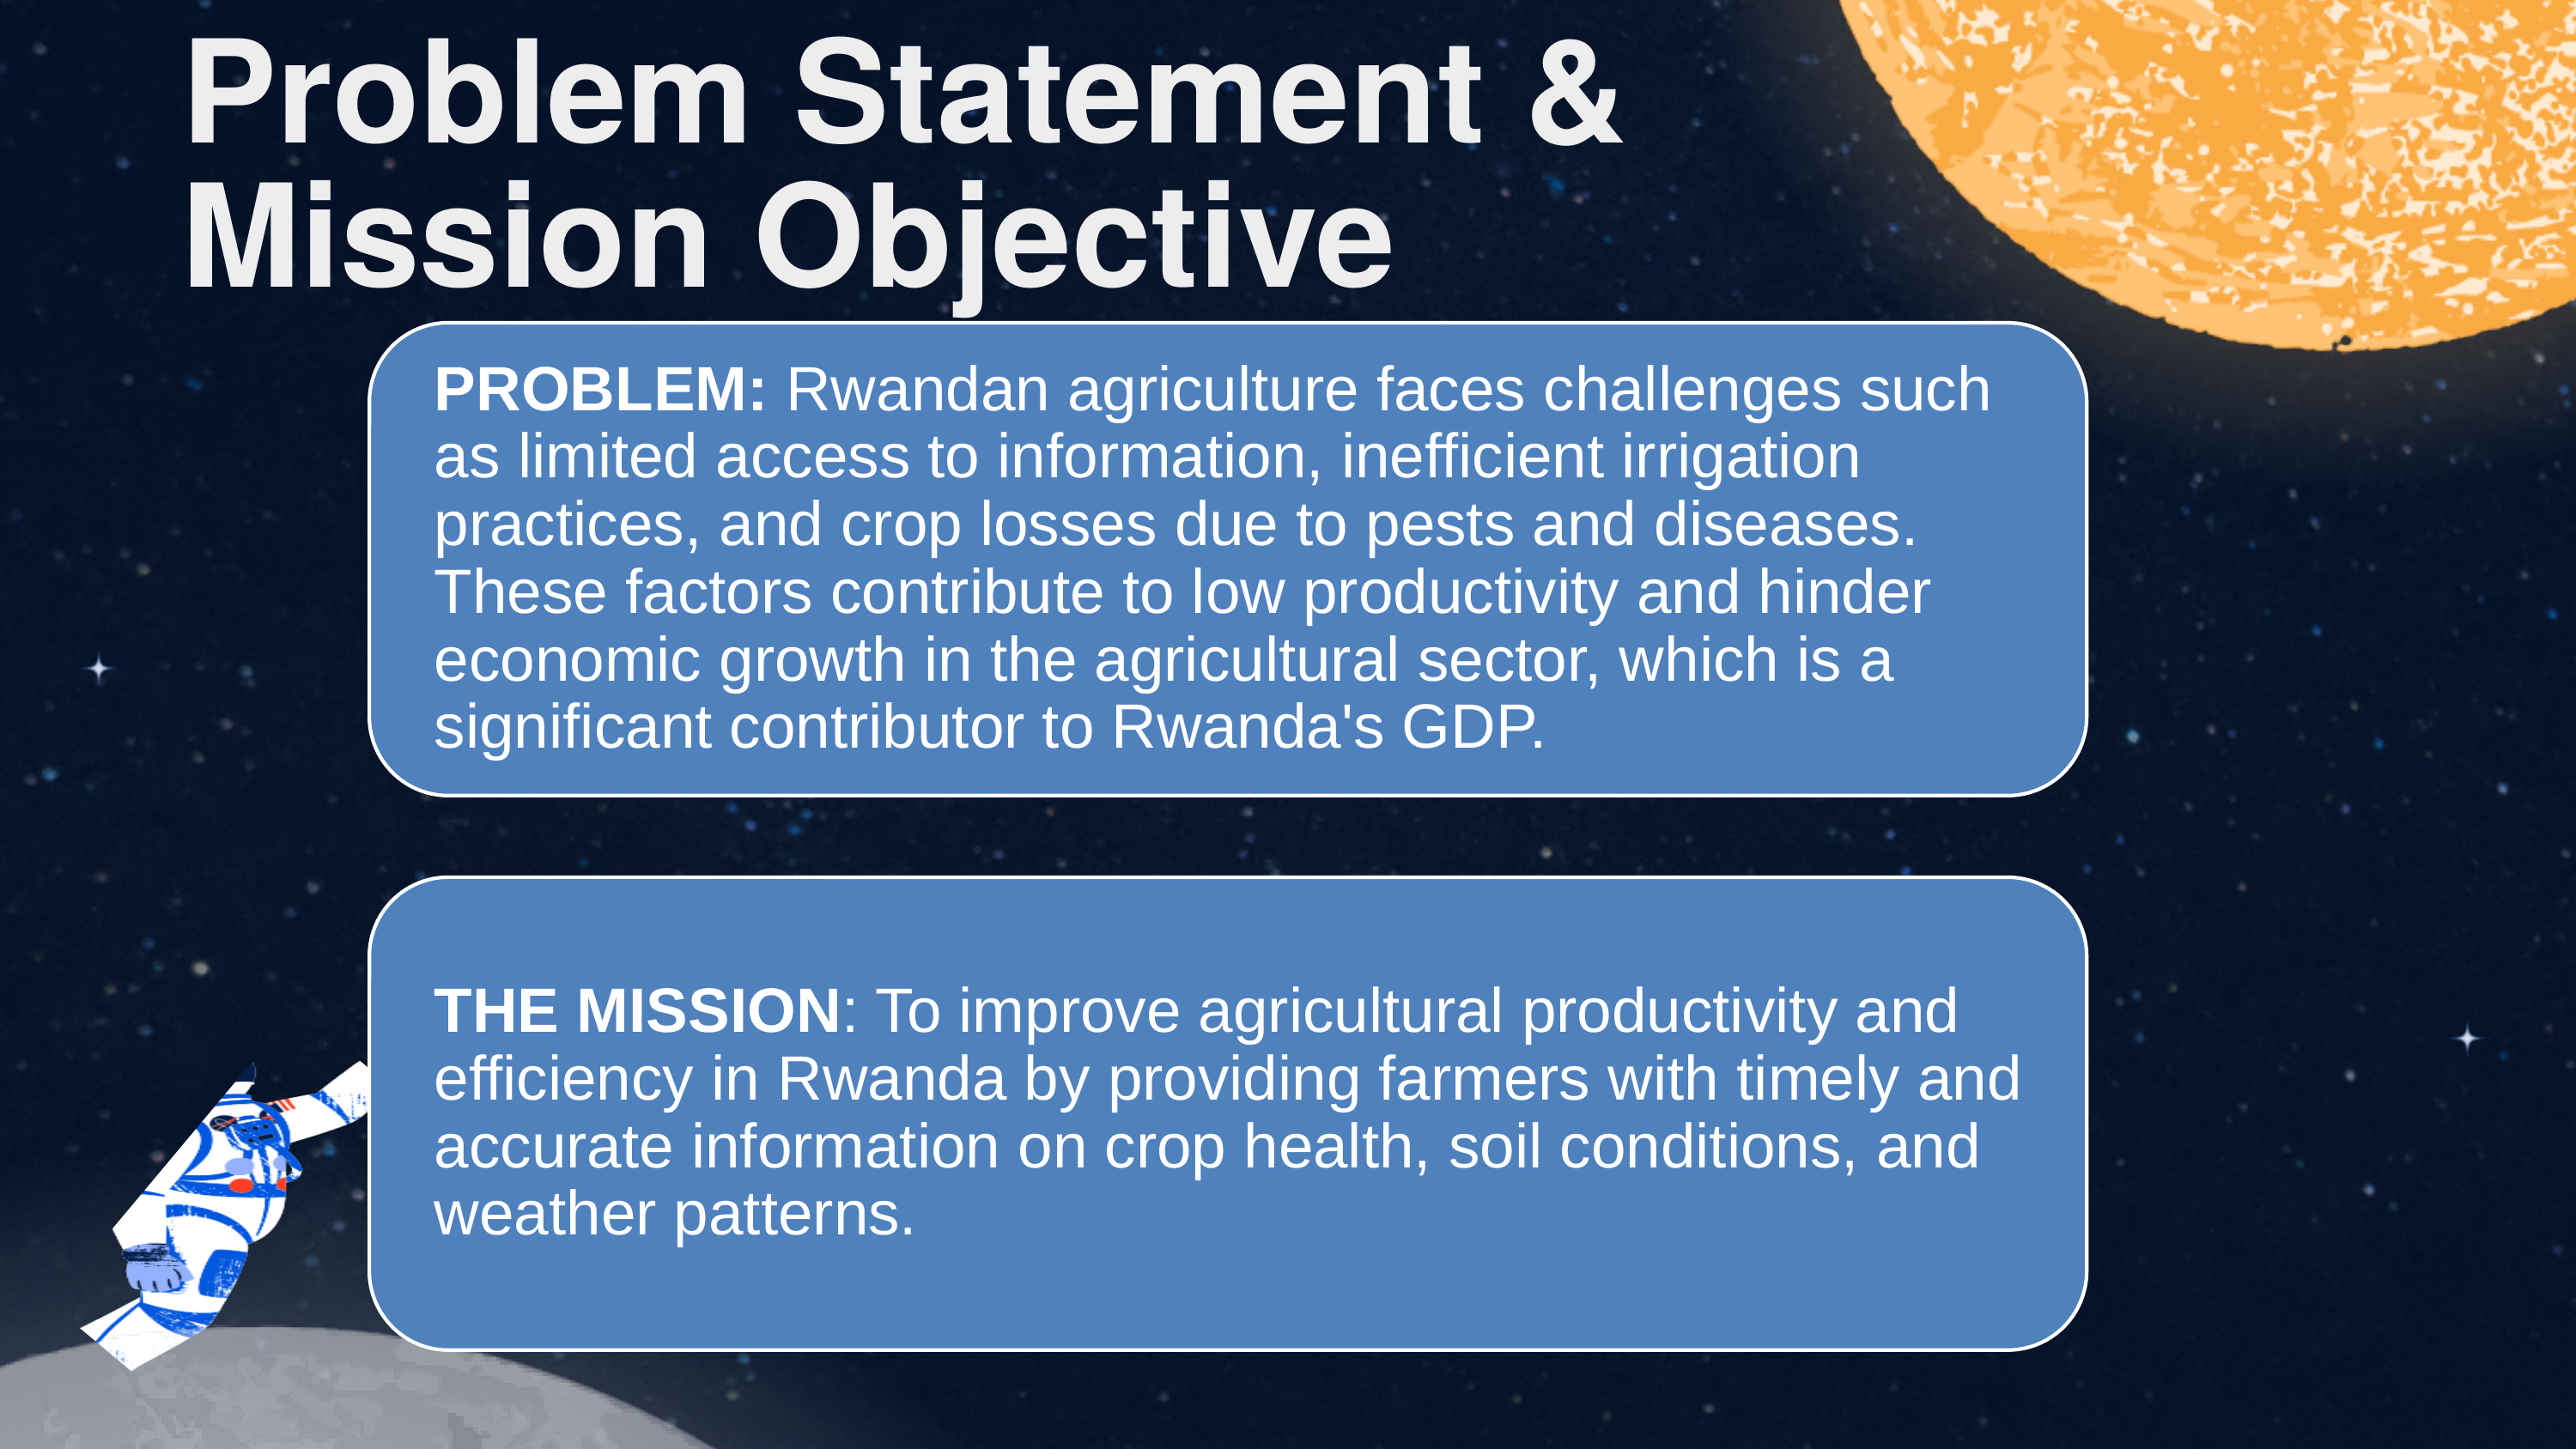

Problem Statement & Mission Objective
PROBLEM: Rwandan agriculture faces challenges such as limited access to information, inefficient irrigation practices, and crop losses due to pests and diseases. These factors contribute to low productivity and hinder economic growth in the agricultural sector, which is a significant contributor to Rwanda's GDP.

THE MISSION: To improve agricultural productivity and efficiency in Rwanda by providing farmers with timely and accurate information on crop health, soil conditions, and weather patterns.